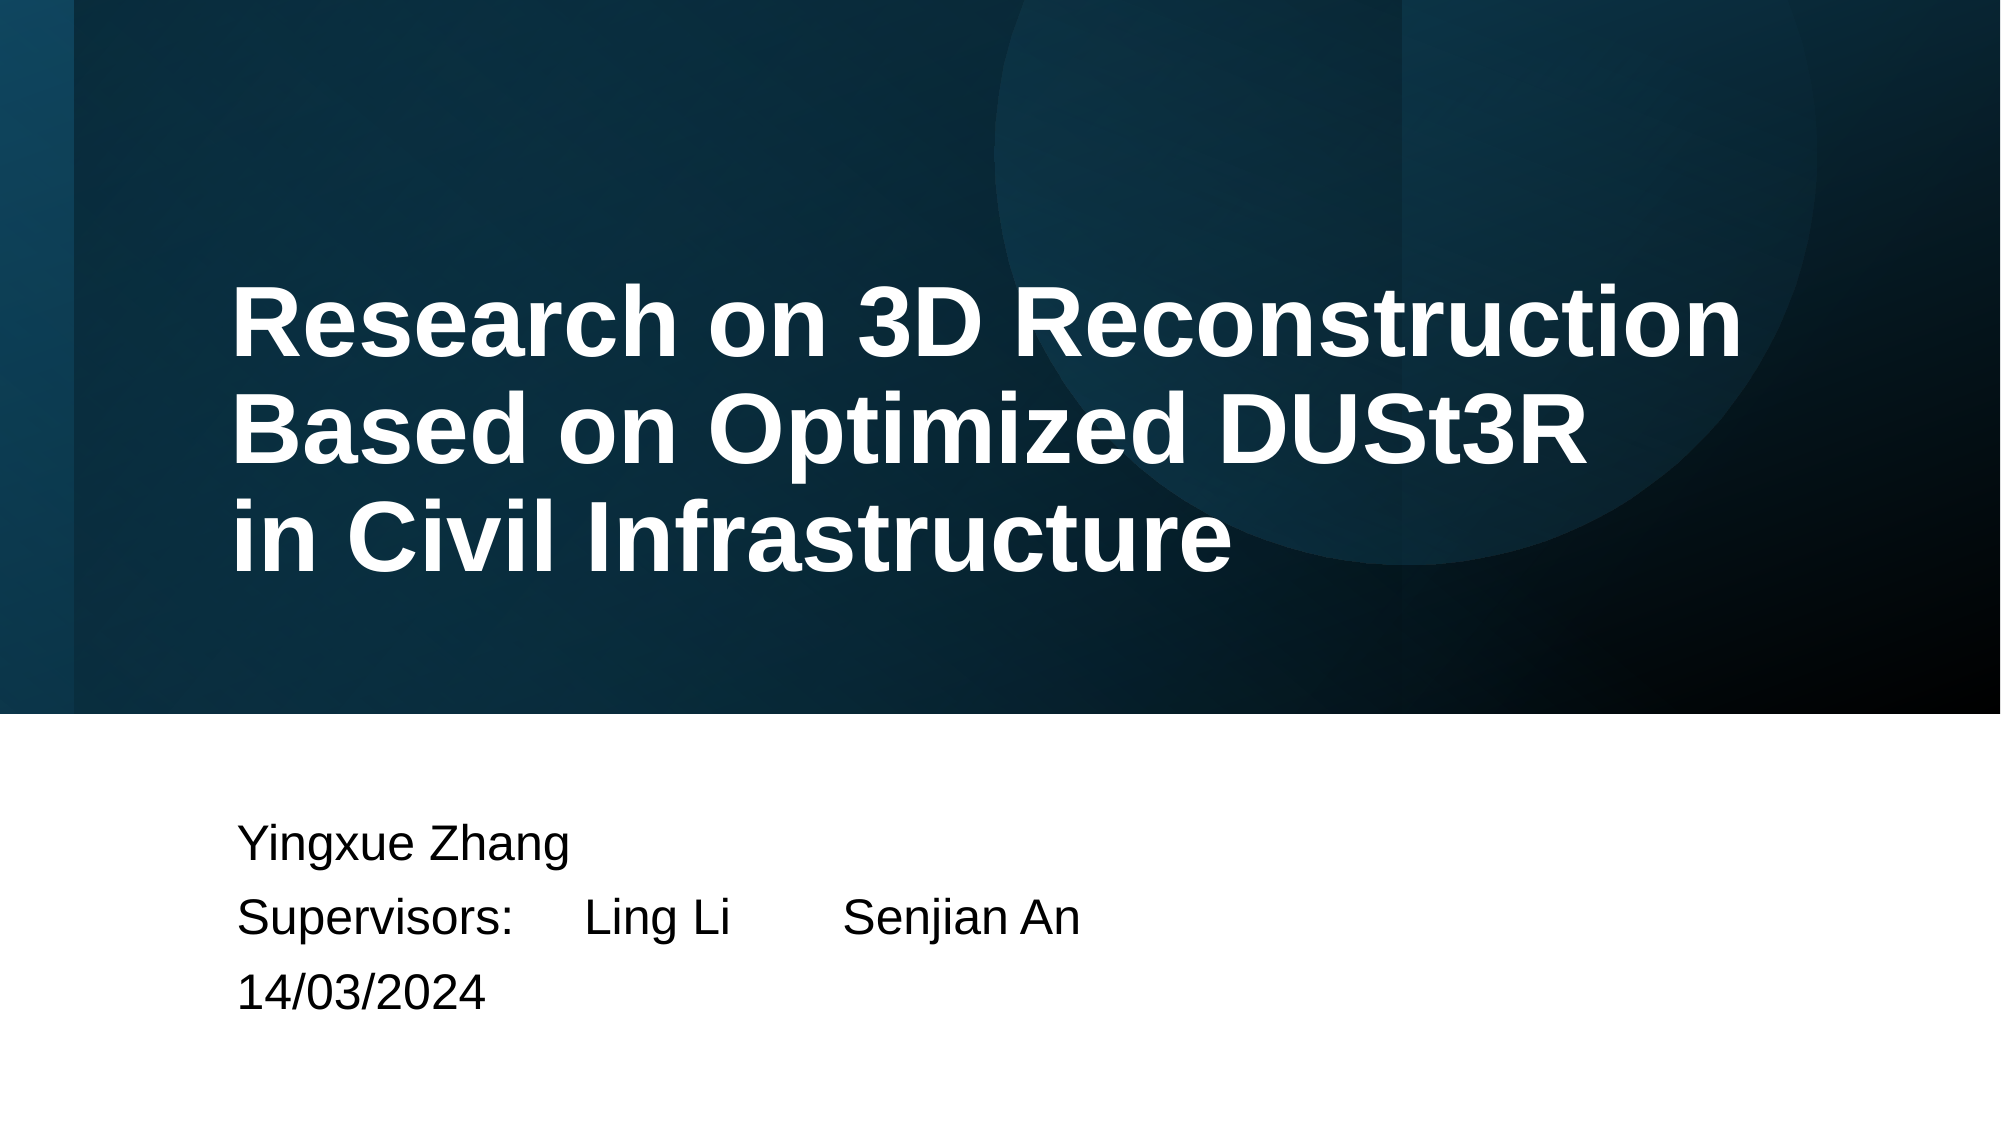

# Research on 3D Reconstruction Based on Optimized DUSt3R in Civil Infrastructure
Yingxue Zhang
Supervisors:     Ling Li        Senjian An
14/03/2024